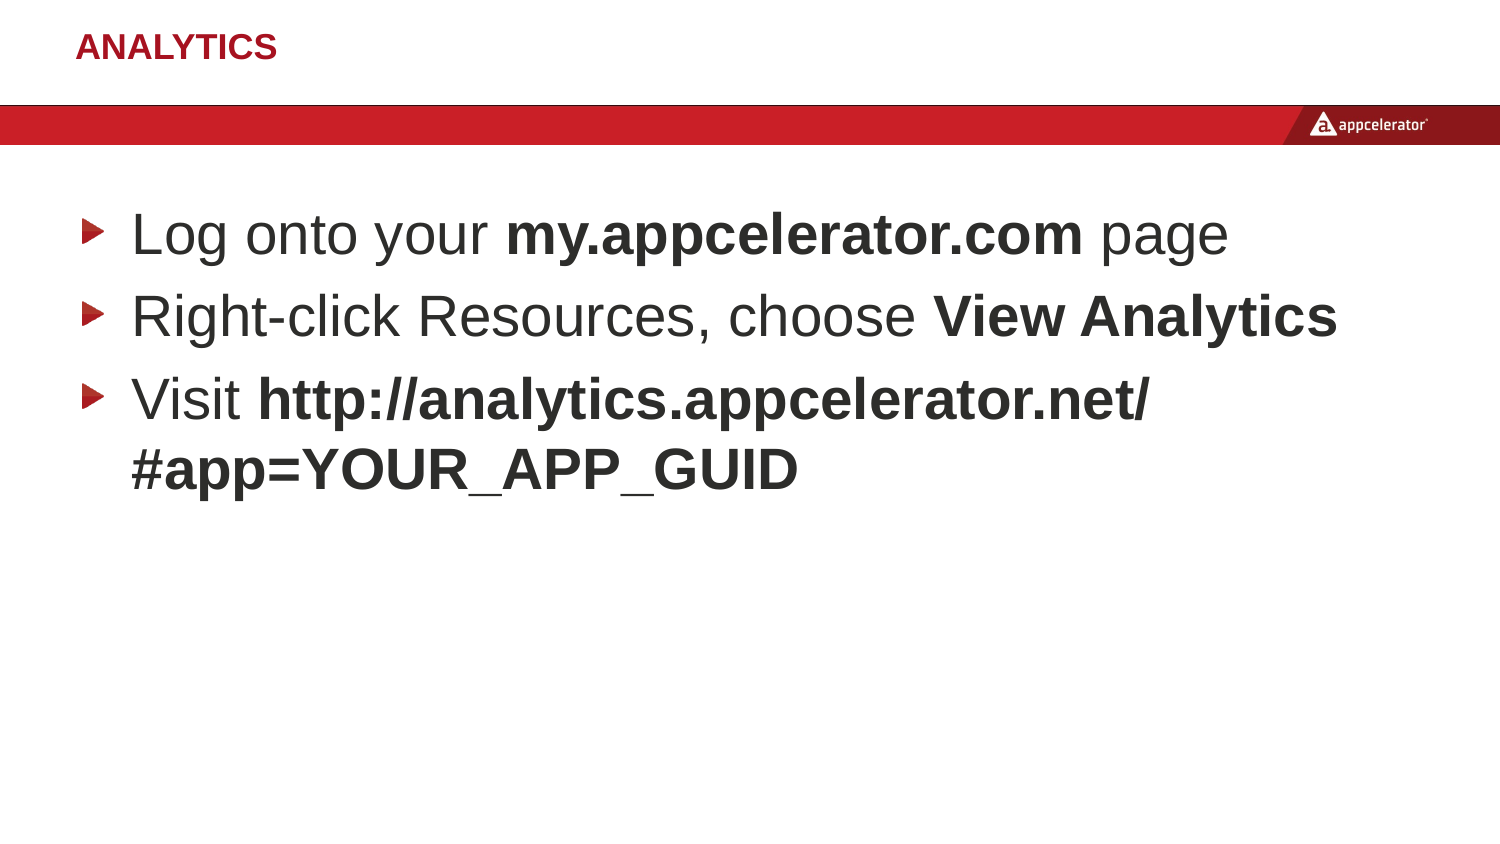

# Analytics
Log onto your my.appcelerator.com page
Right-click Resources, choose View Analytics
Visit http://analytics.appcelerator.net/#app=YOUR_APP_GUID